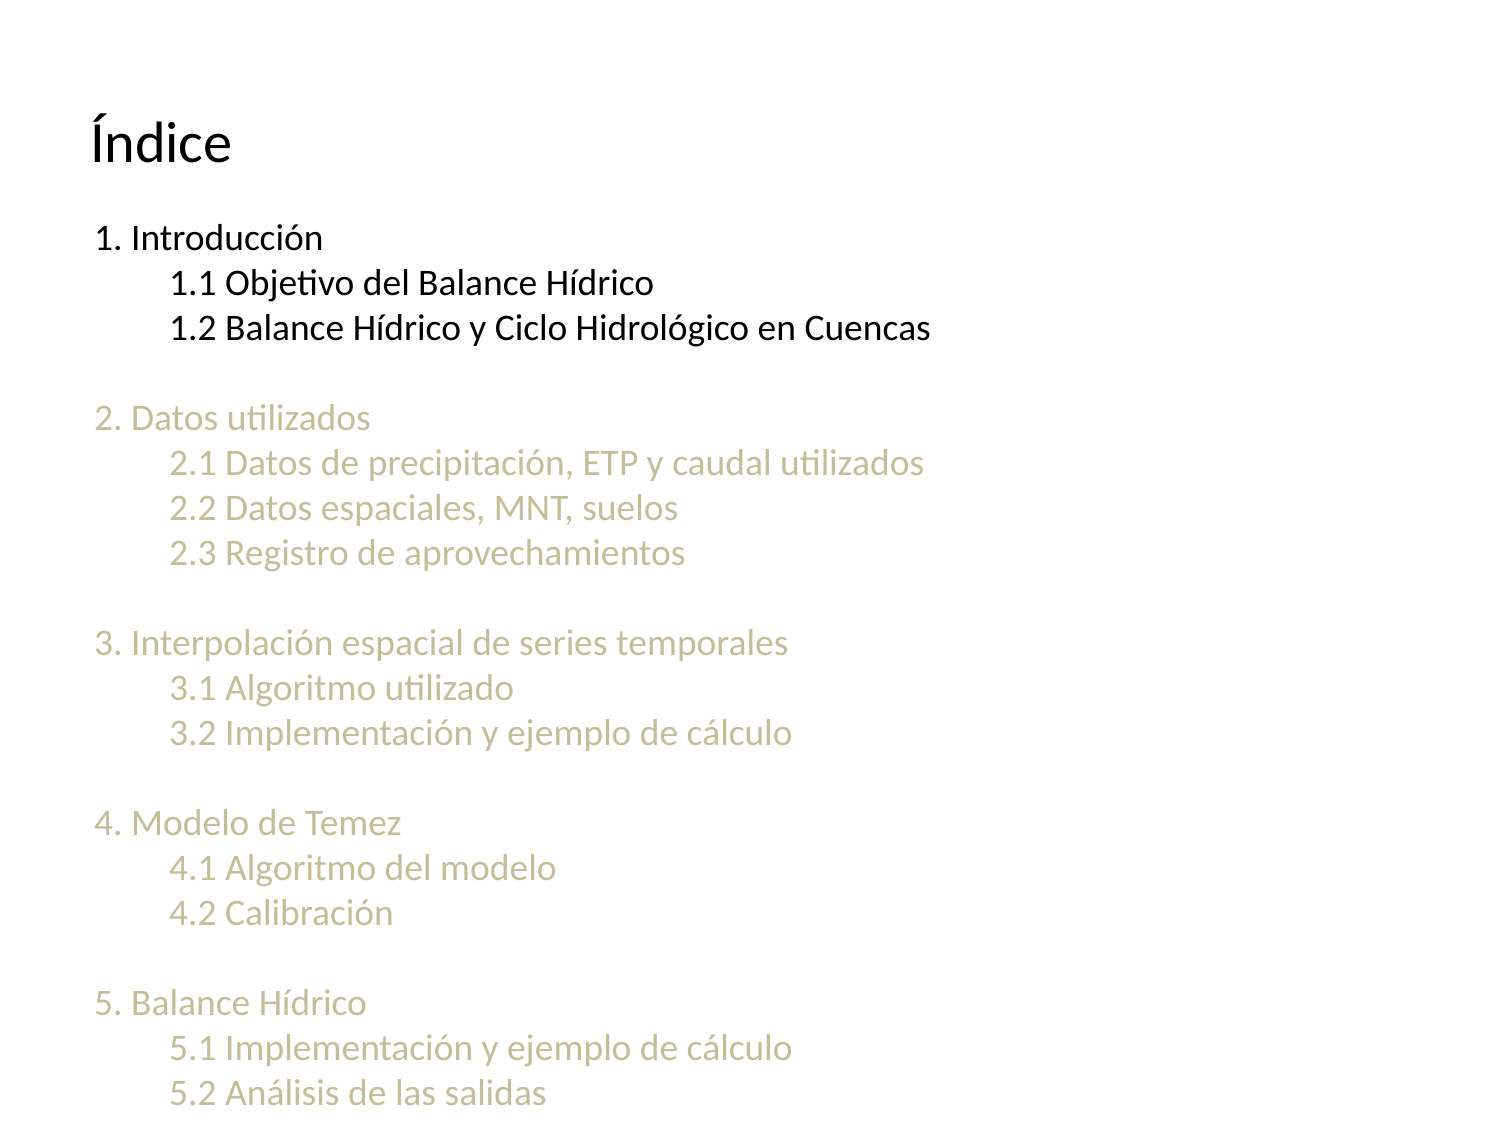

Índice
1. Introducción
1.1 Objetivo del Balance Hídrico
1.2 Balance Hídrico y Ciclo Hidrológico en Cuencas

2. Datos utilizados
2.1 Datos de precipitación, ETP y caudal utilizados
2.2 Datos espaciales, MNT, suelos
2.3 Registro de aprovechamientos

3. Interpolación espacial de series temporales
3.1 Algoritmo utilizado
3.2 Implementación y ejemplo de cálculo

4. Modelo de Temez
4.1 Algoritmo del modelo
4.2 Calibración

5. Balance Hídrico
5.1 Implementación y ejemplo de cálculo
5.2 Análisis de las salidas